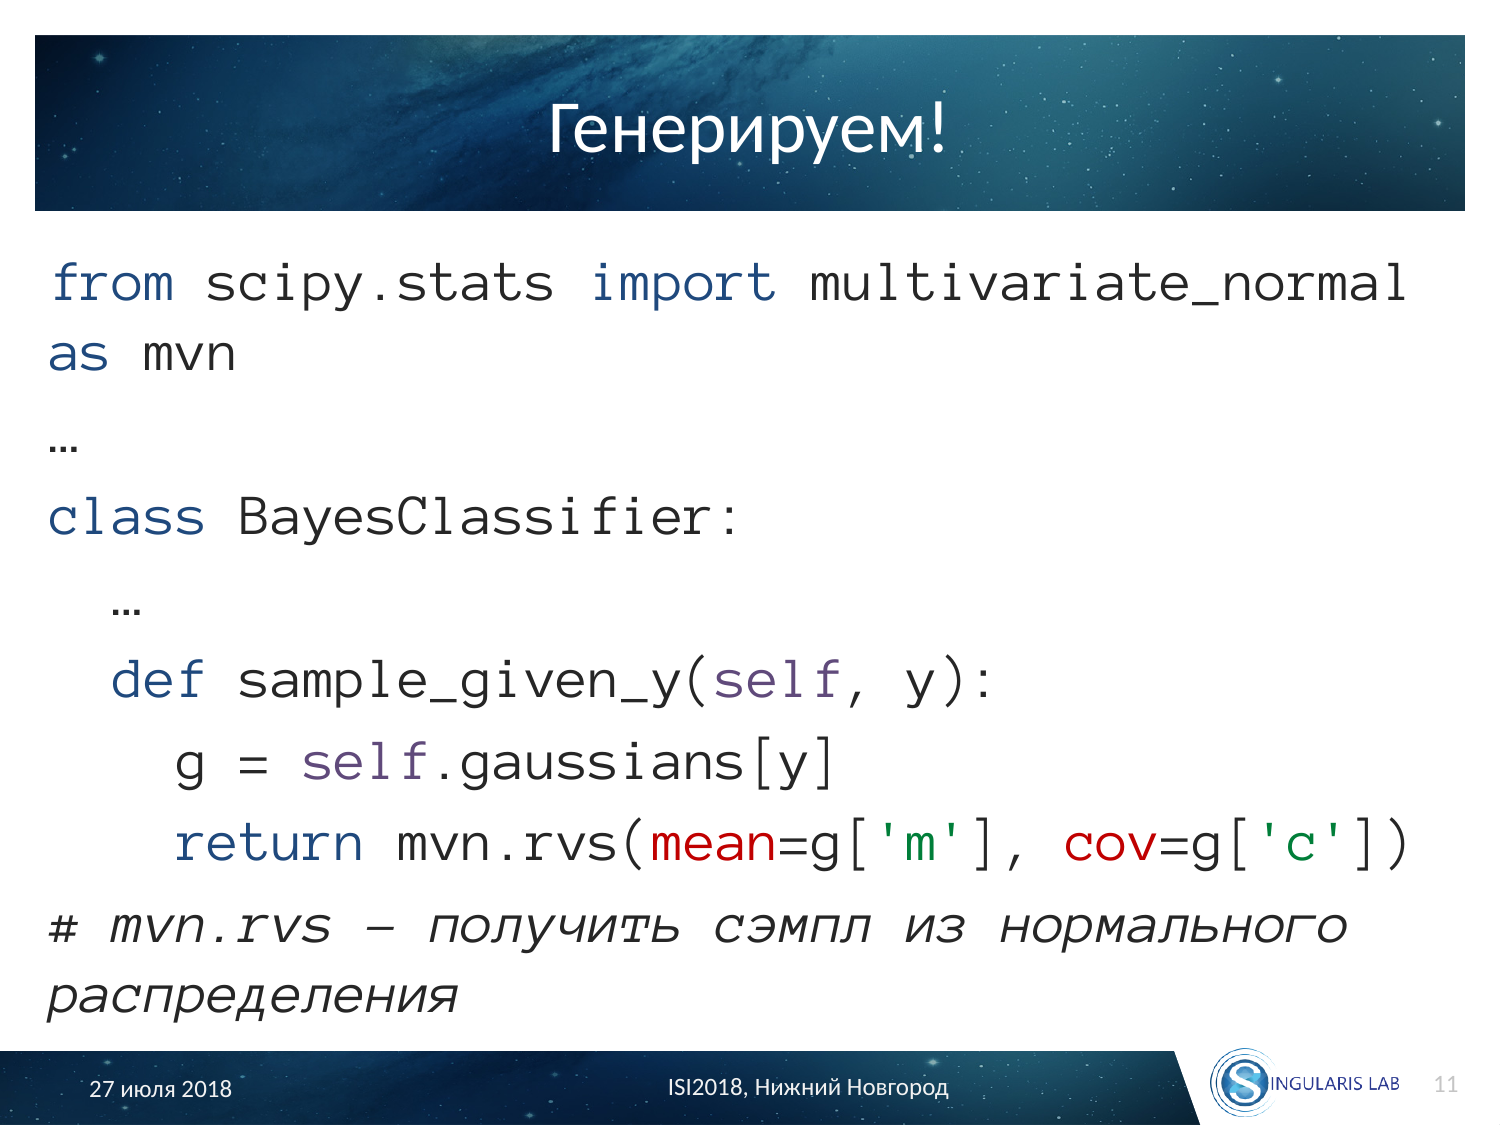

# Генерируем!
from scipy.stats import multivariate_normal as mvn
…
class BayesClassifier:
  …
  def sample_given_y(self, y):
    g = self.gaussians[y]
    return mvn.rvs(mean=g['m'], cov=g['c'])
# mvn.rvs – получить сэмпл из нормального распределения
11
ISI2018, Нижний Новгород
27 июля 2018